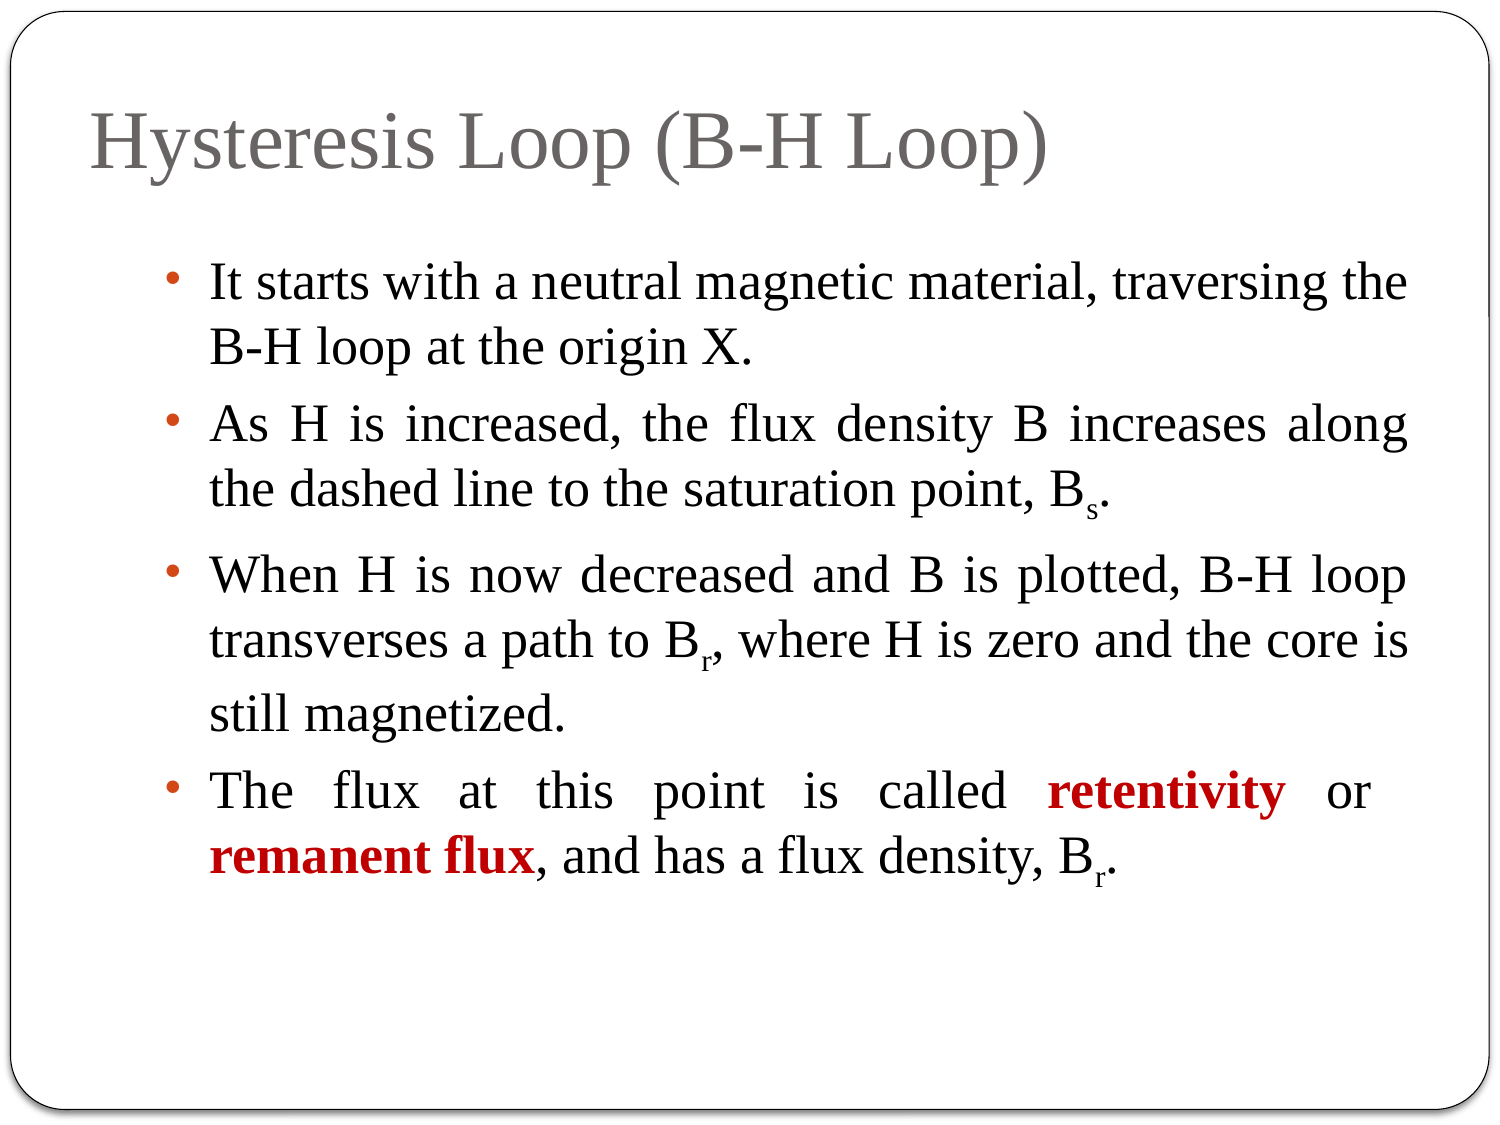

# Hysteresis Loop (B-H Loop)
It starts with a neutral magnetic material, traversing the B-H loop at the origin X.
As H is increased, the flux density B increases along the dashed line to the saturation point, Bs.
When H is now decreased and B is plotted, B-H loop transverses a path to Br, where H is zero and the core is still magnetized.
The flux at this point is called retentivity or  remanent flux, and has a flux density, Br.